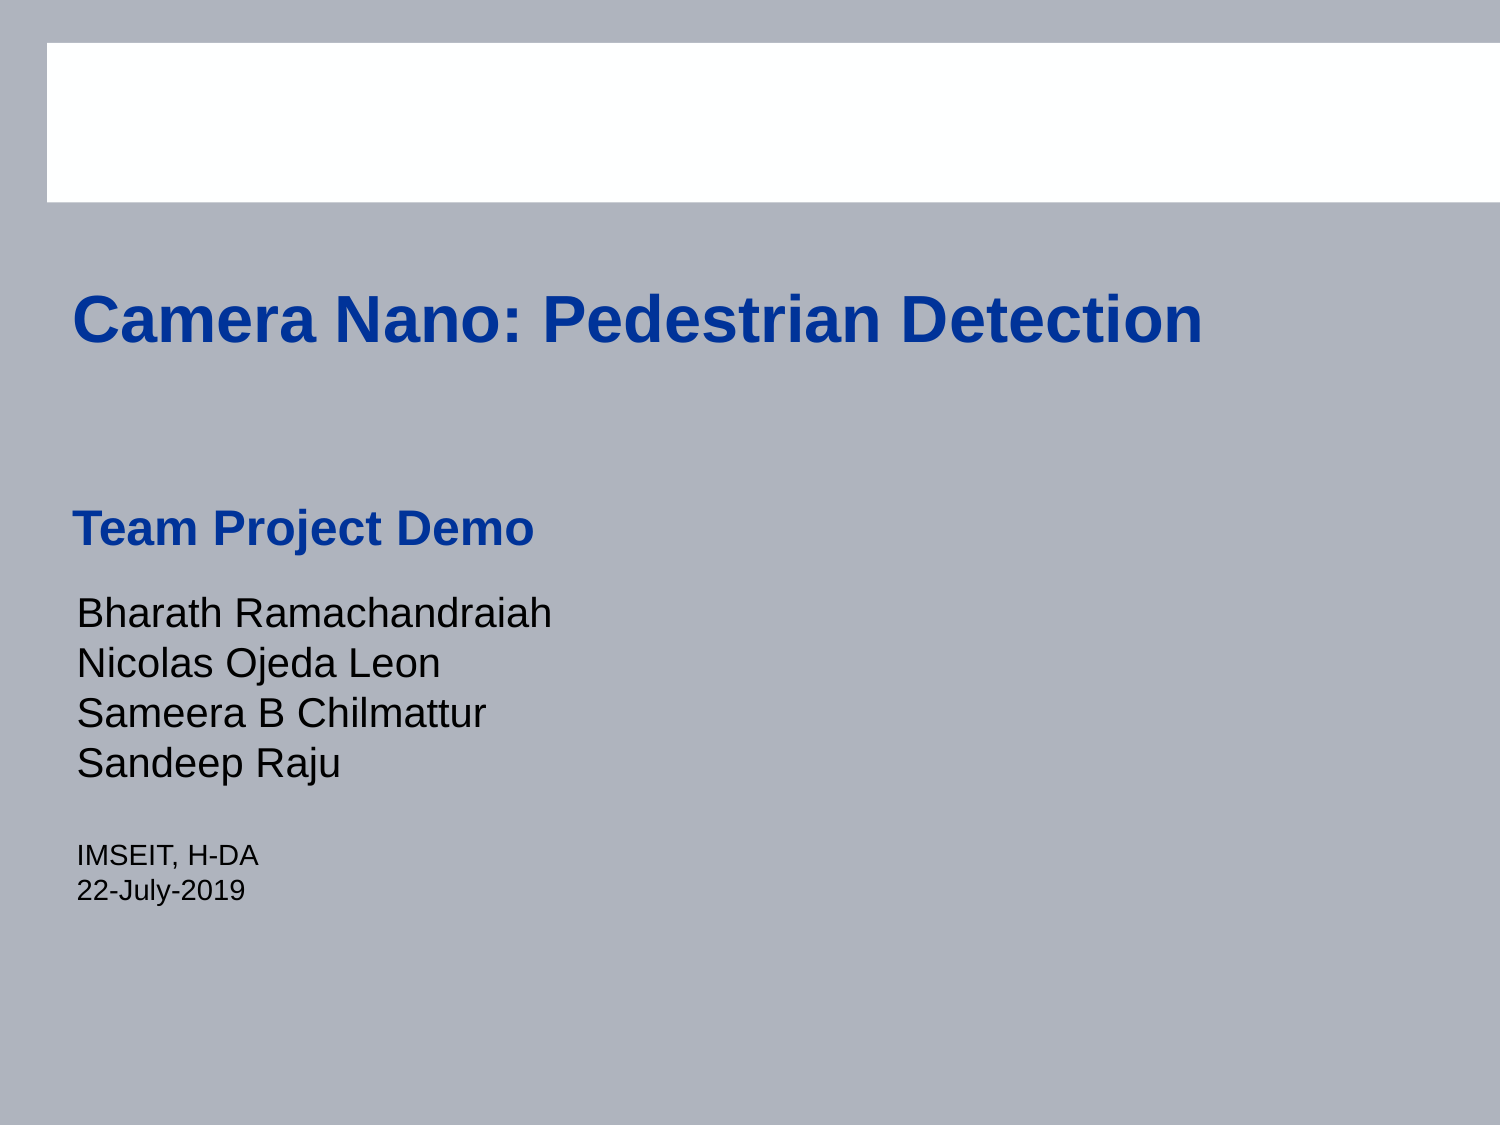

# Camera Nano: Pedestrian Detection Team Project Demo
Bharath Ramachandraiah
Nicolas Ojeda Leon
Sameera B Chilmattur
Sandeep Raju

IMSEIT, H-DA
22-July-2019